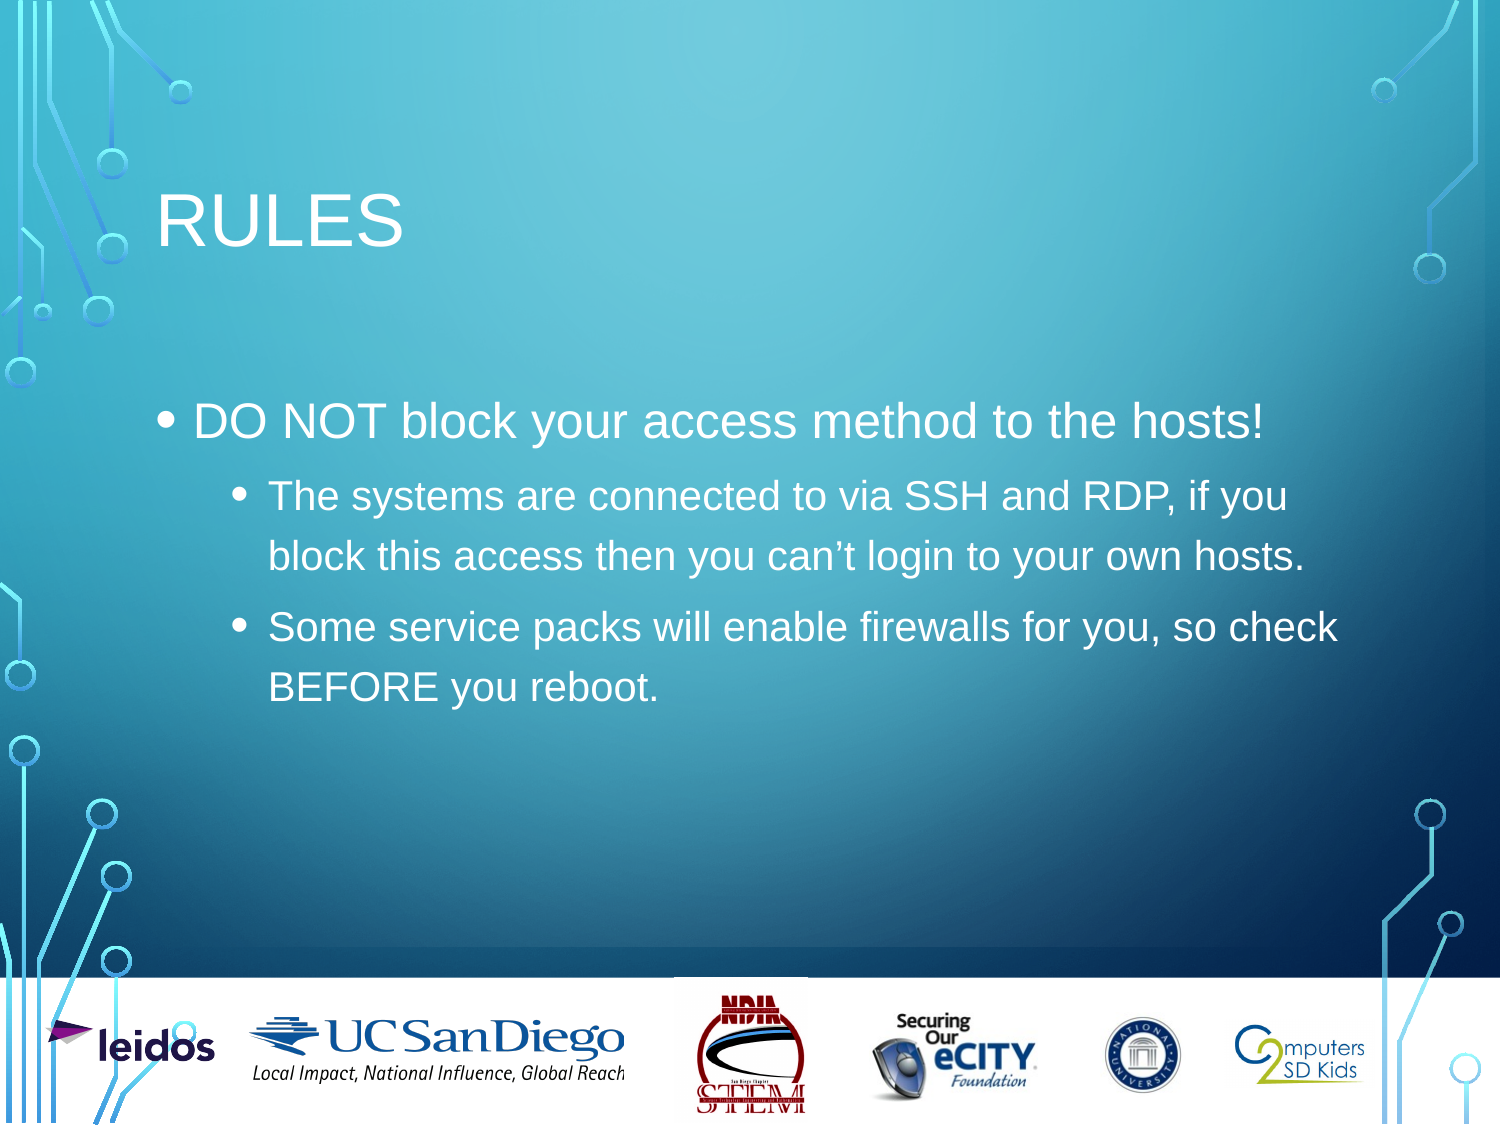

# rules
DO NOT block your access method to the hosts!
The systems are connected to via SSH and RDP, if you block this access then you can’t login to your own hosts.
Some service packs will enable firewalls for you, so check BEFORE you reboot.